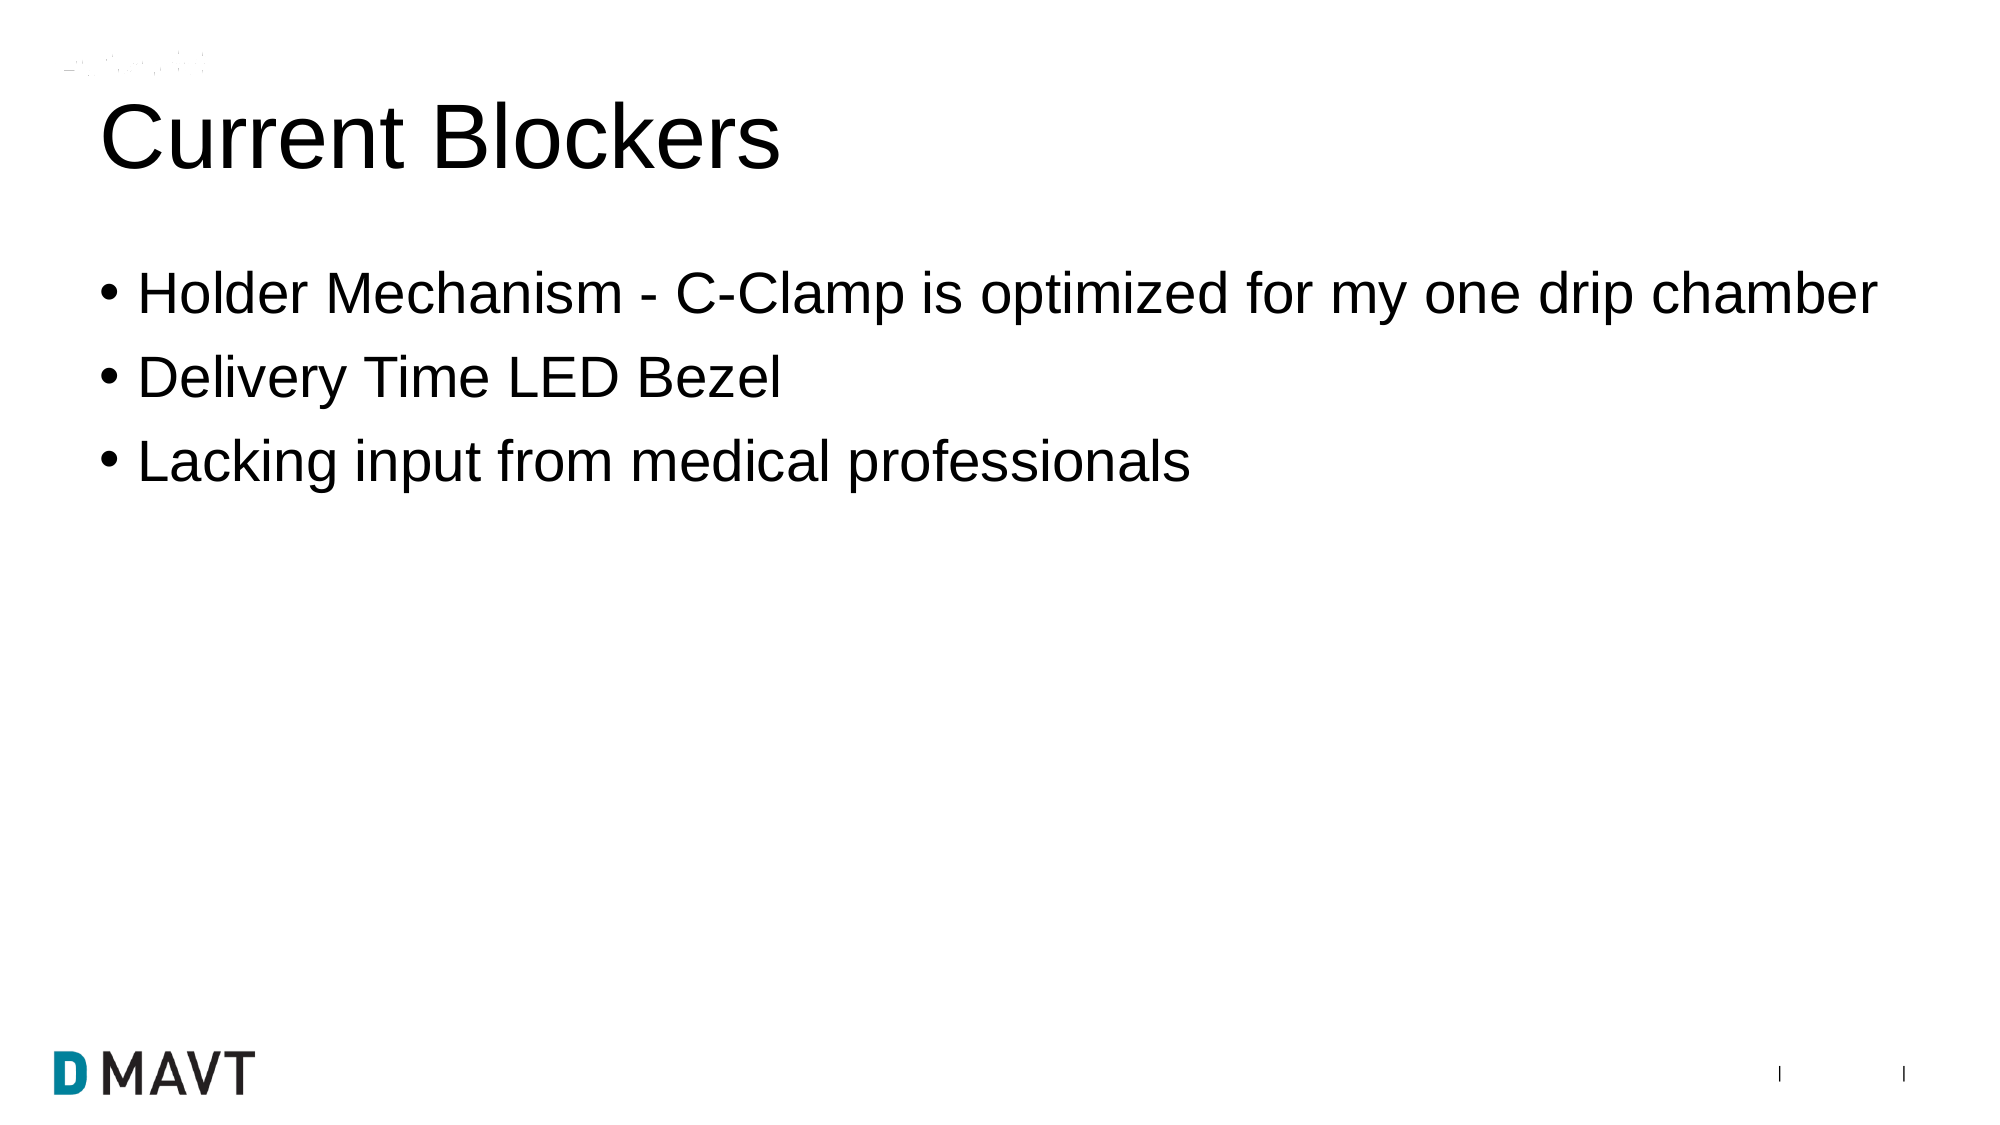

# Current Blockers
Holder Mechanism - C-Clamp is optimized for my one drip chamber
Delivery Time LED Bezel
Lacking input from medical professionals